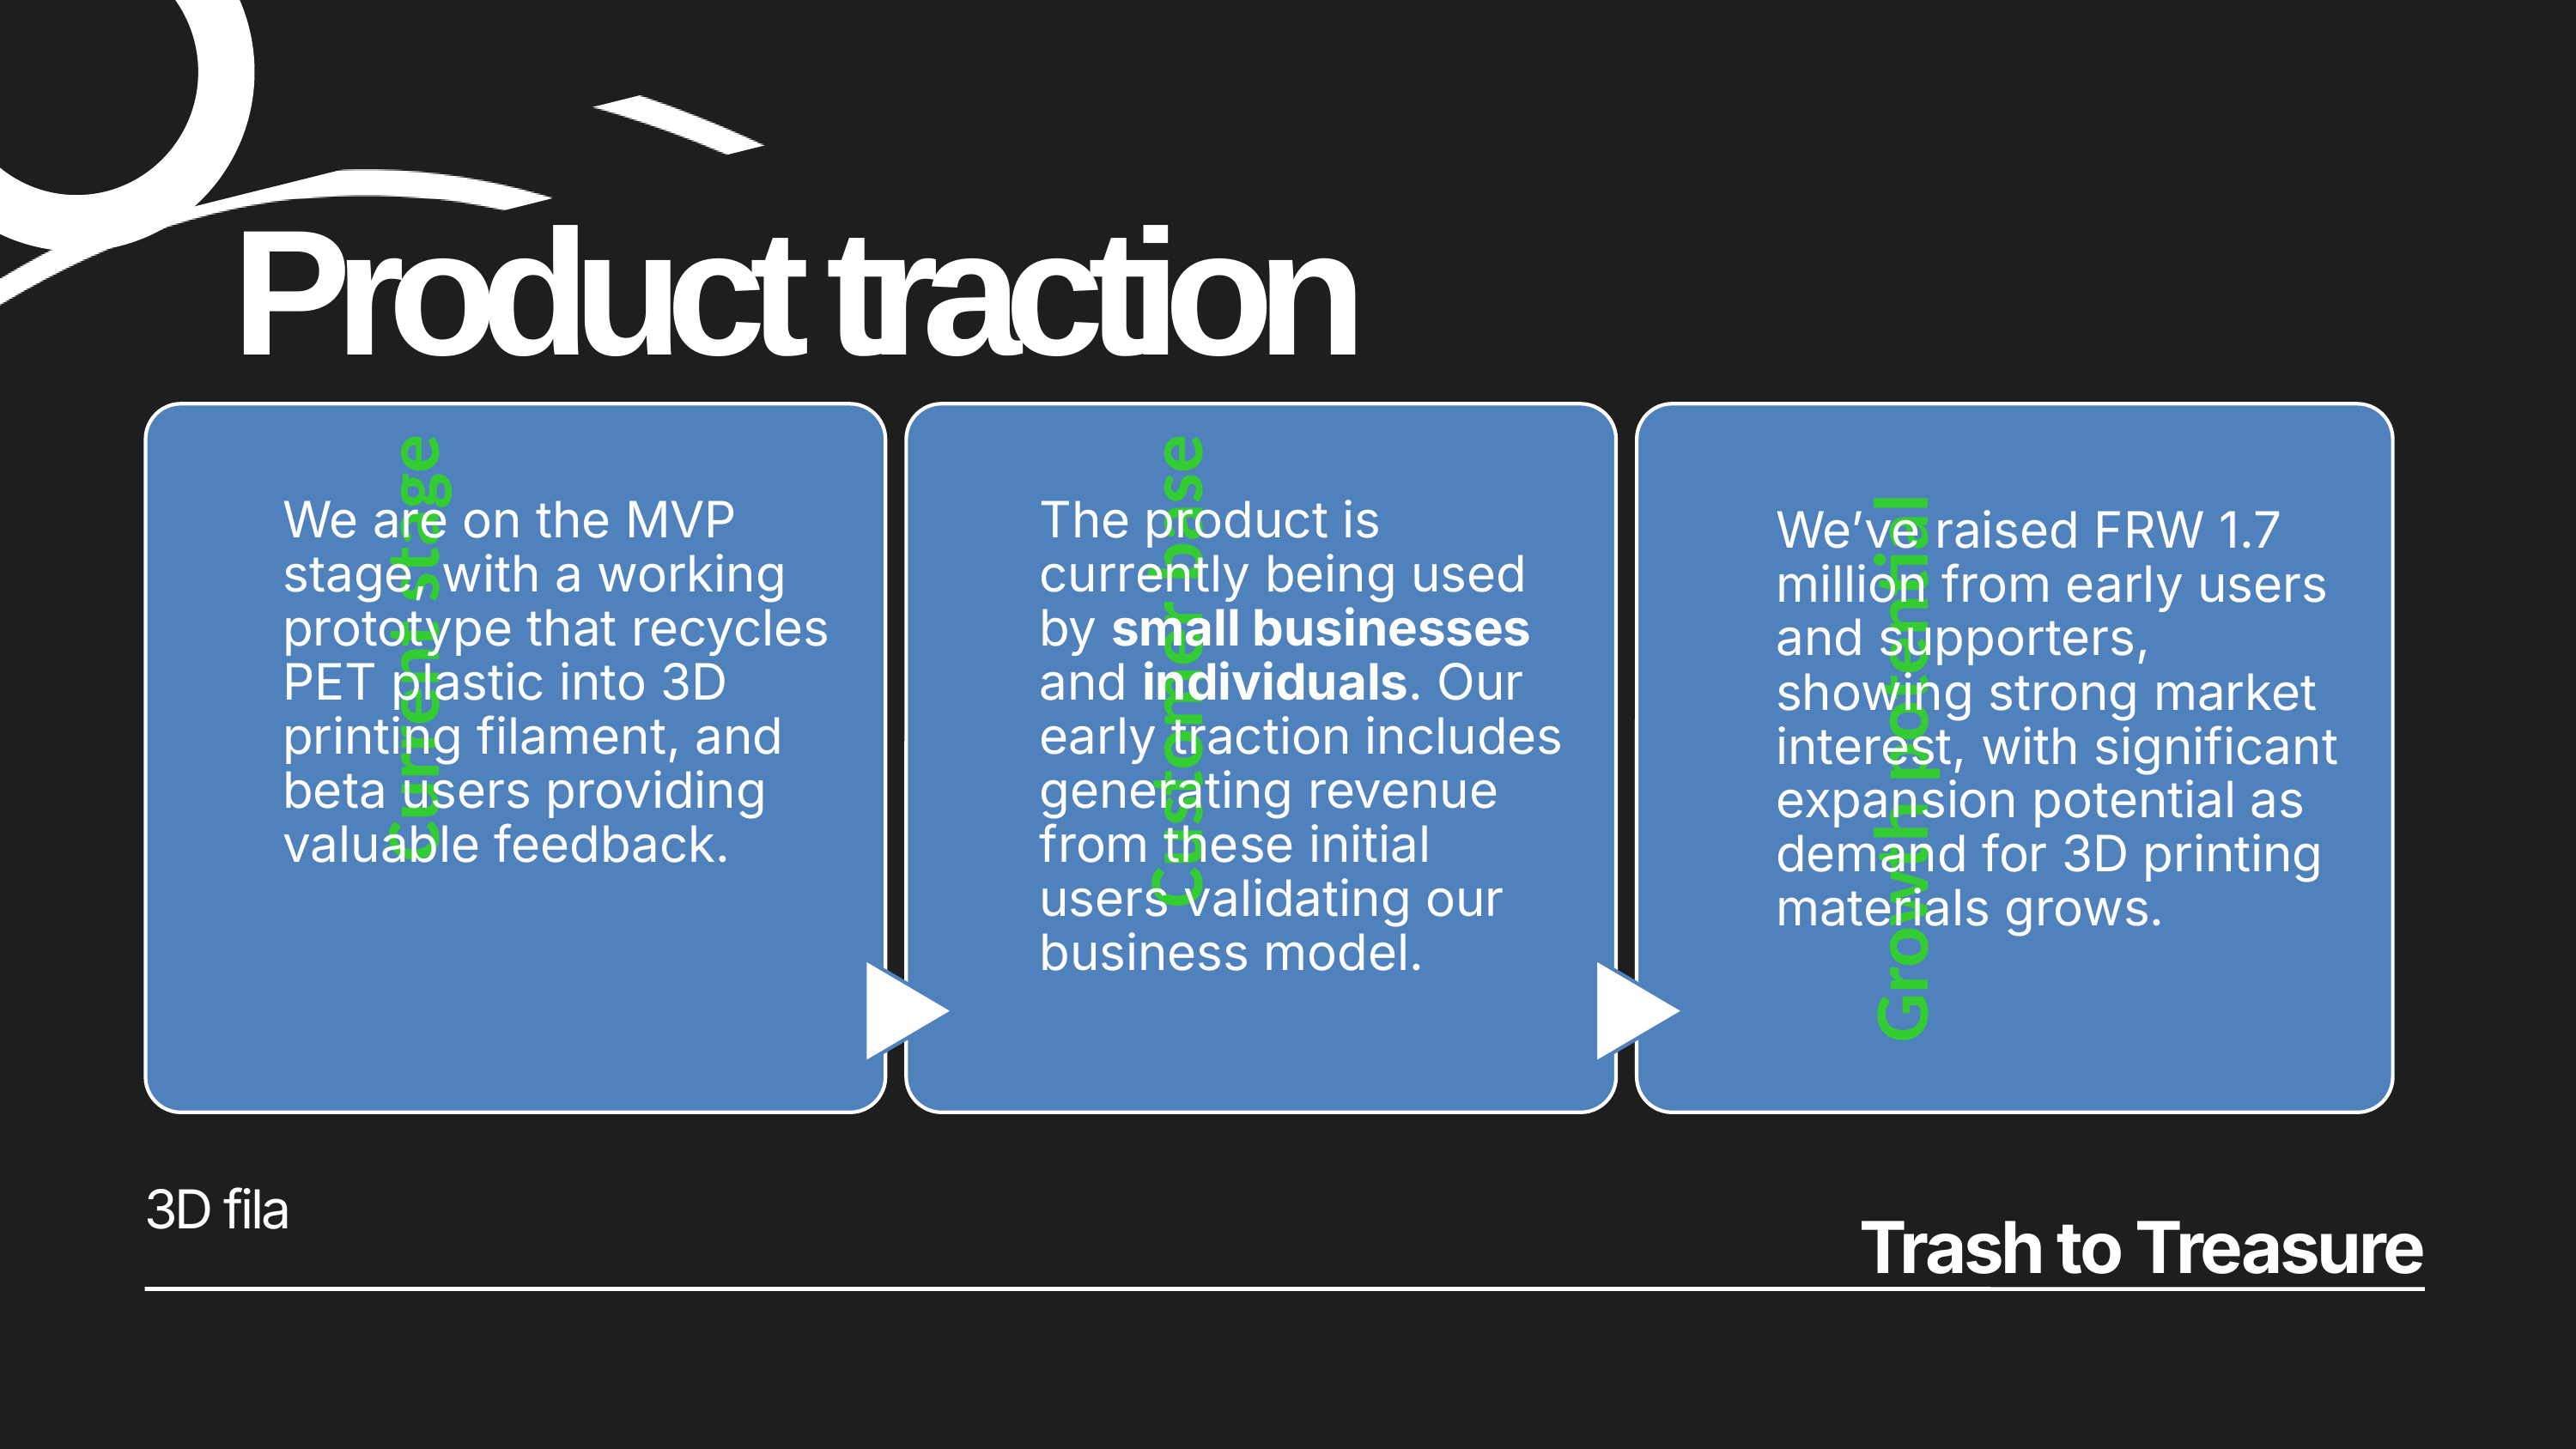

Product traction

Current stage

We are on the MVP stage, with a working prototype that recycles PET plastic into 3D printing filament, and beta users providing valuable feedback.
Customer base

The product is currently being used by small businesses and individuals. Our early traction includes generating revenue from these initial users validating our business model.
Growth potential

We’ve raised FRW 1.7 million from early users and supporters, showing strong market interest, with significant expansion potential as demand for 3D printing materials grows.

3D fila
Trash to Treasure